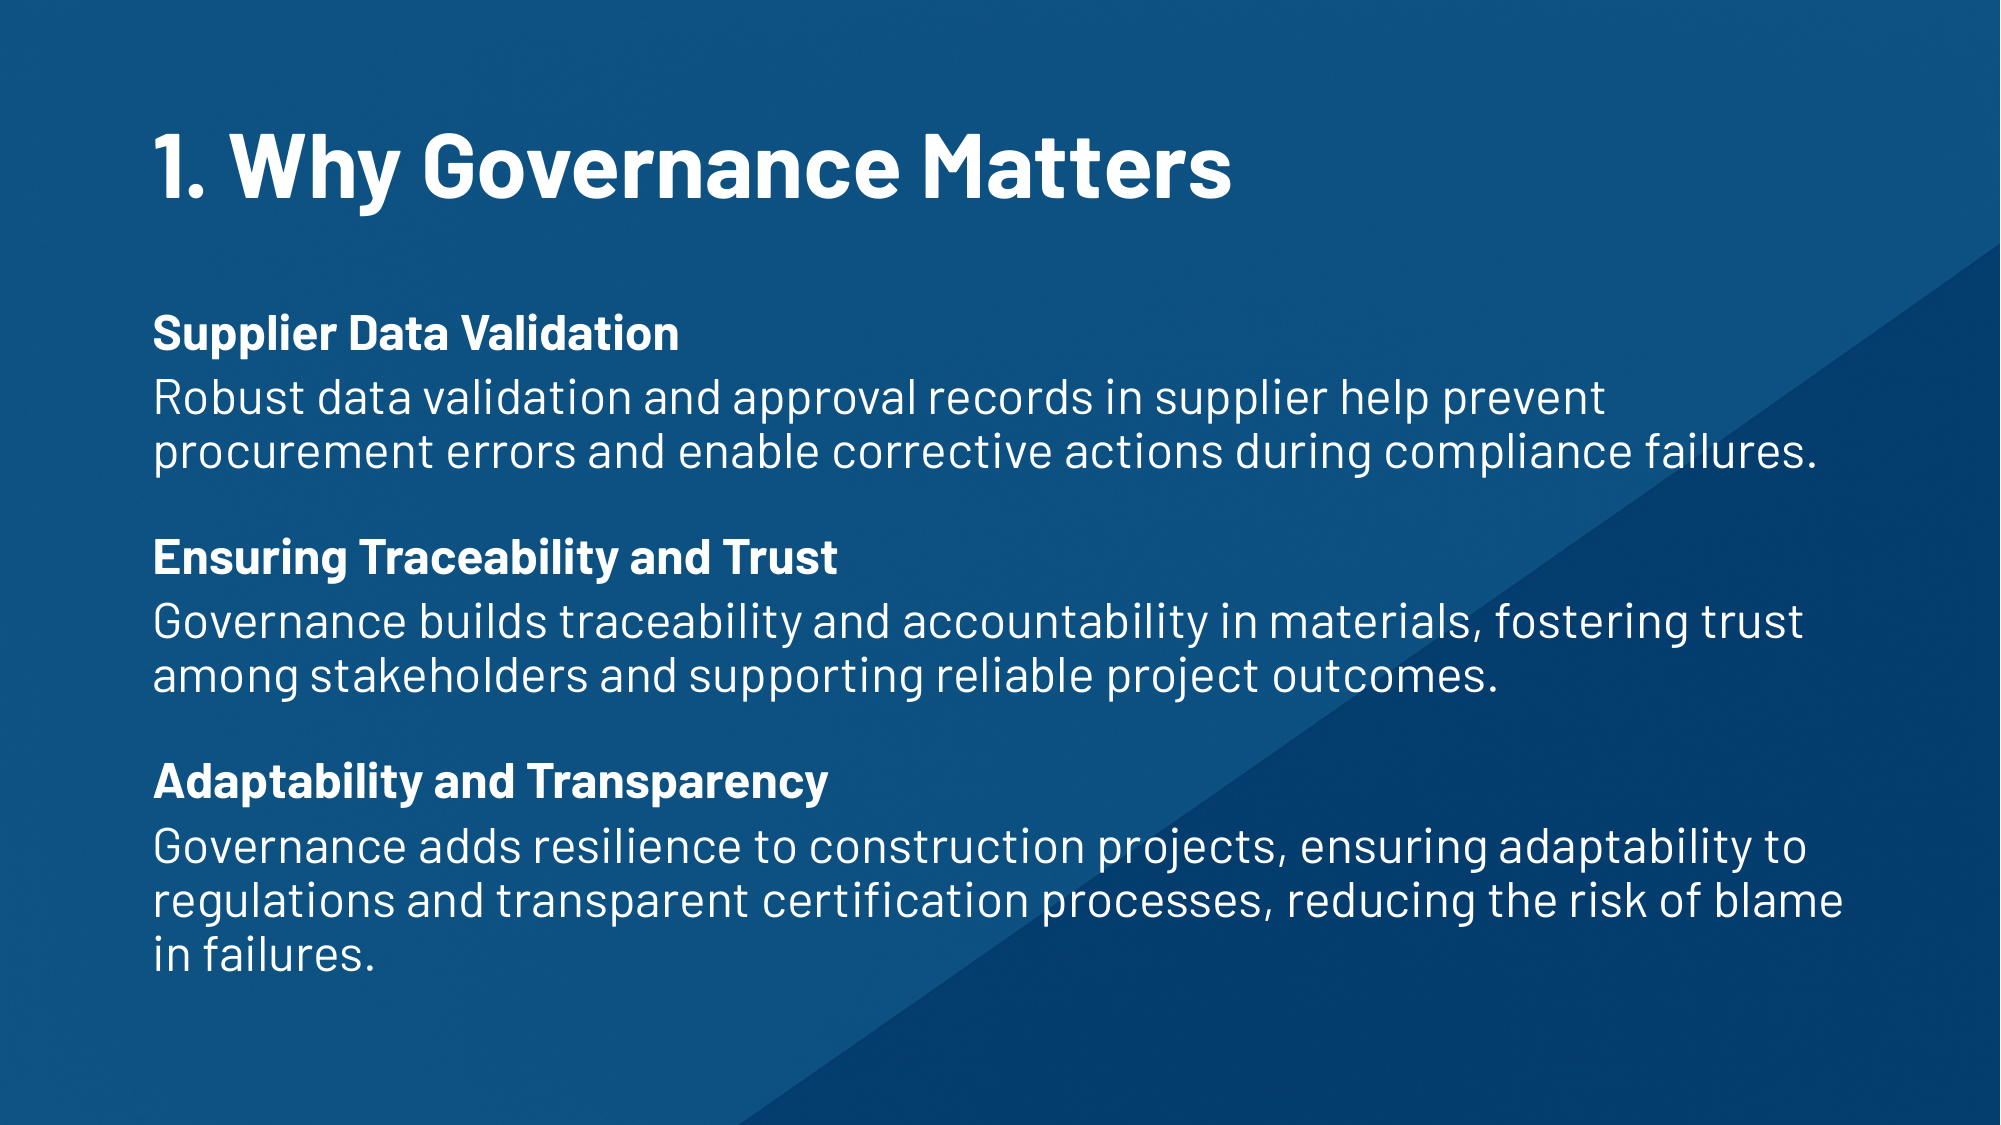

# 1. Why Governance Matters
Supplier Data Validation
Robust data validation and approval records in supplier help prevent procurement errors and enable corrective actions during compliance failures.
Ensuring Traceability and Trust
Governance builds traceability and accountability in materials, fostering trust among stakeholders and supporting reliable project outcomes.
Adaptability and Transparency
Governance adds resilience to construction projects, ensuring adaptability to regulations and transparent certification processes, reducing the risk of blame in failures.